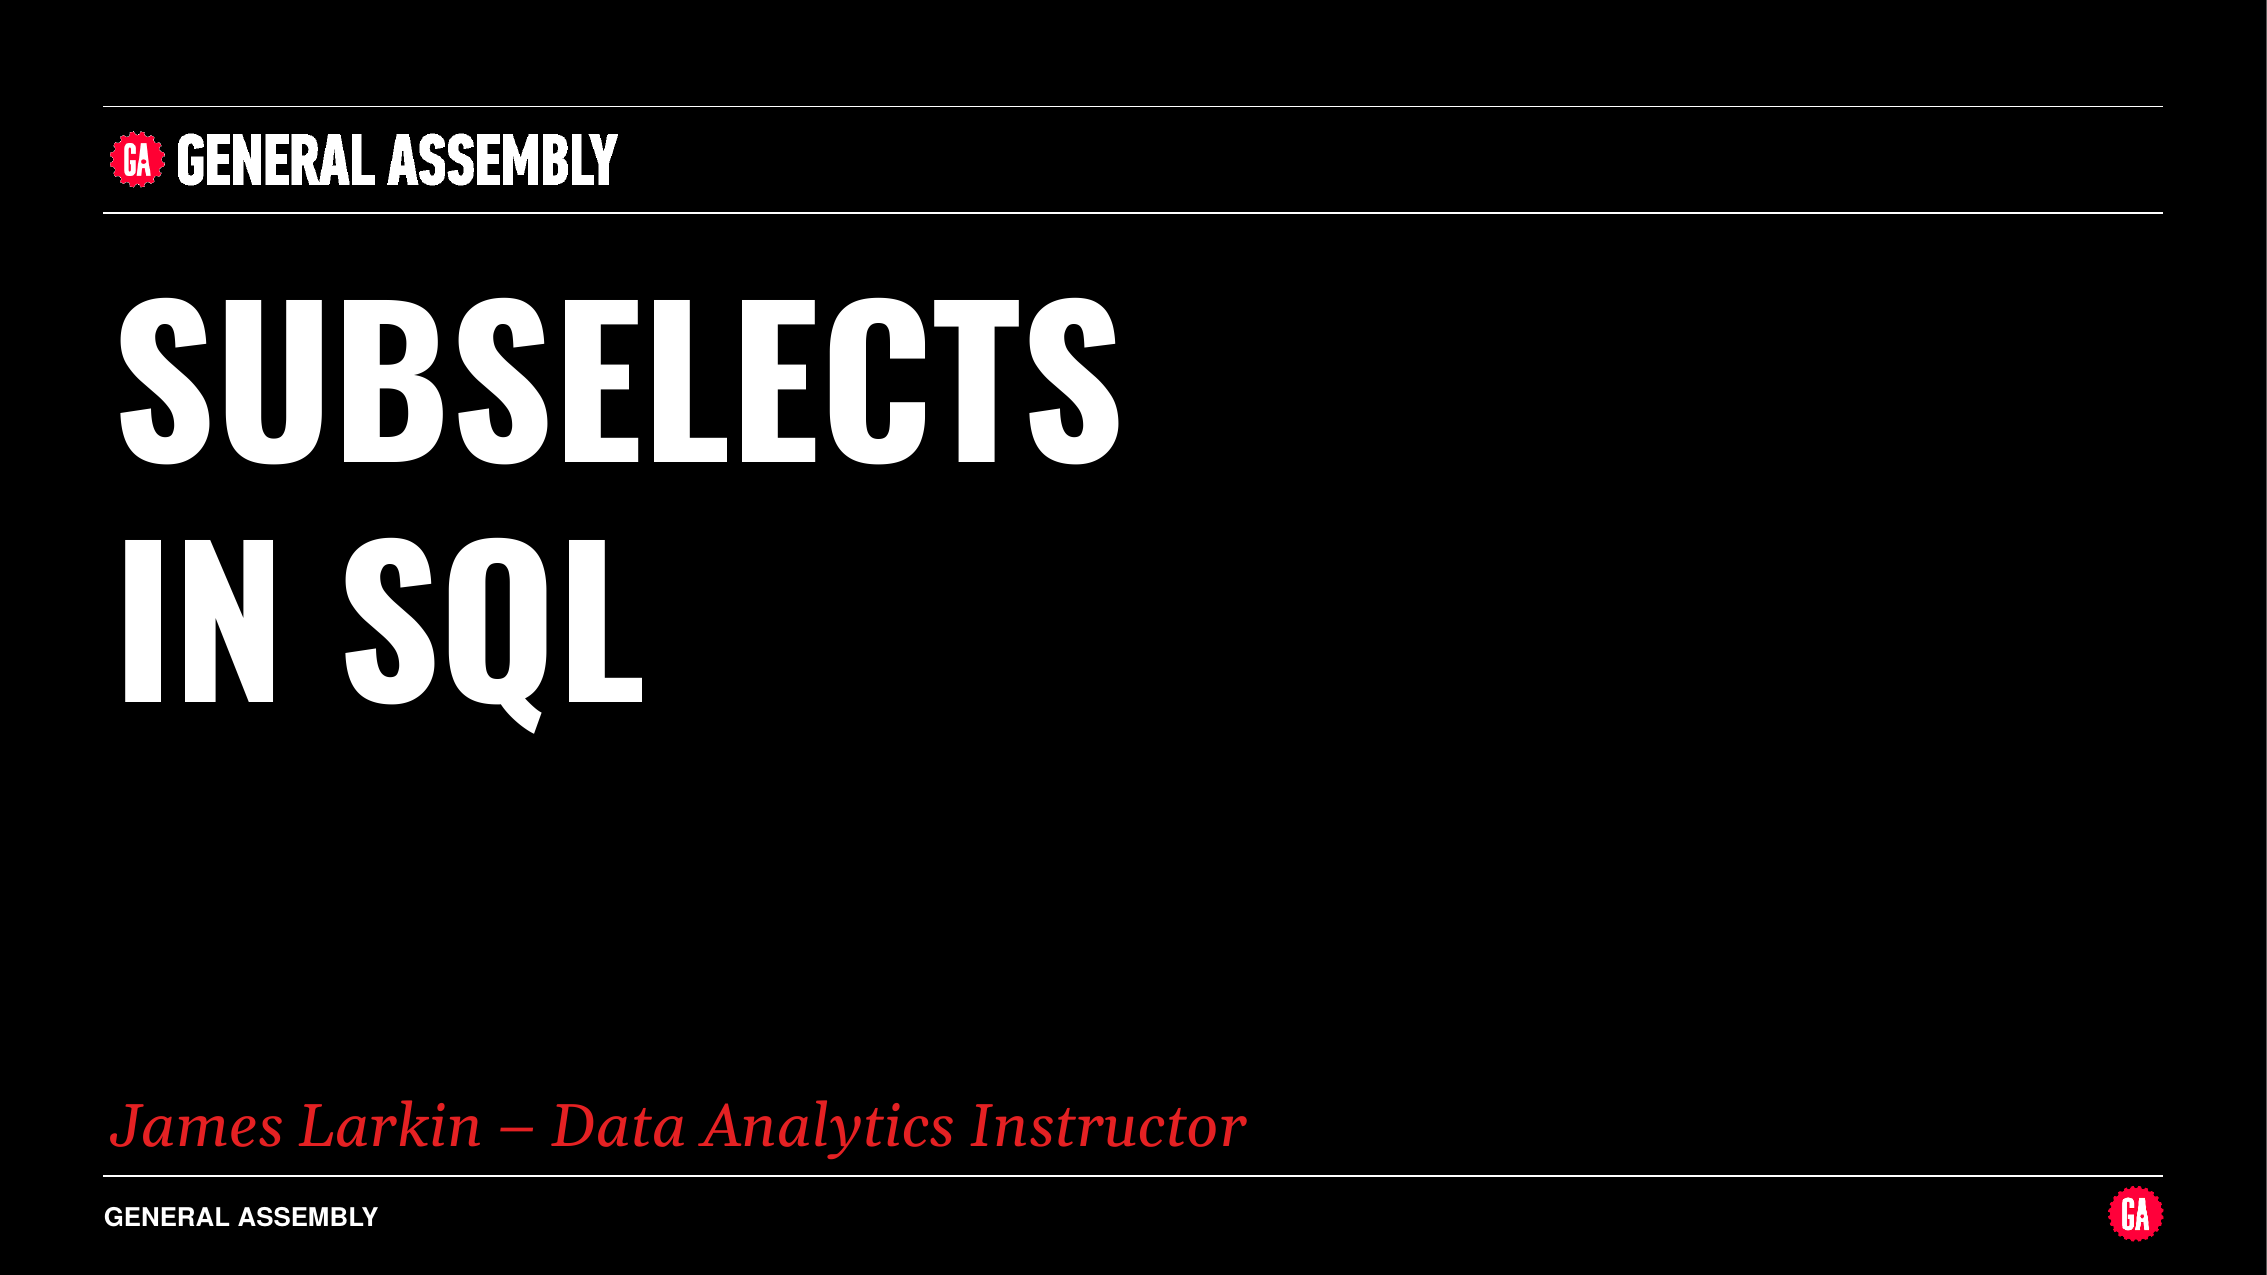

SUBSELECTS
IN SQL
James Larkin – Data Analytics Instructor